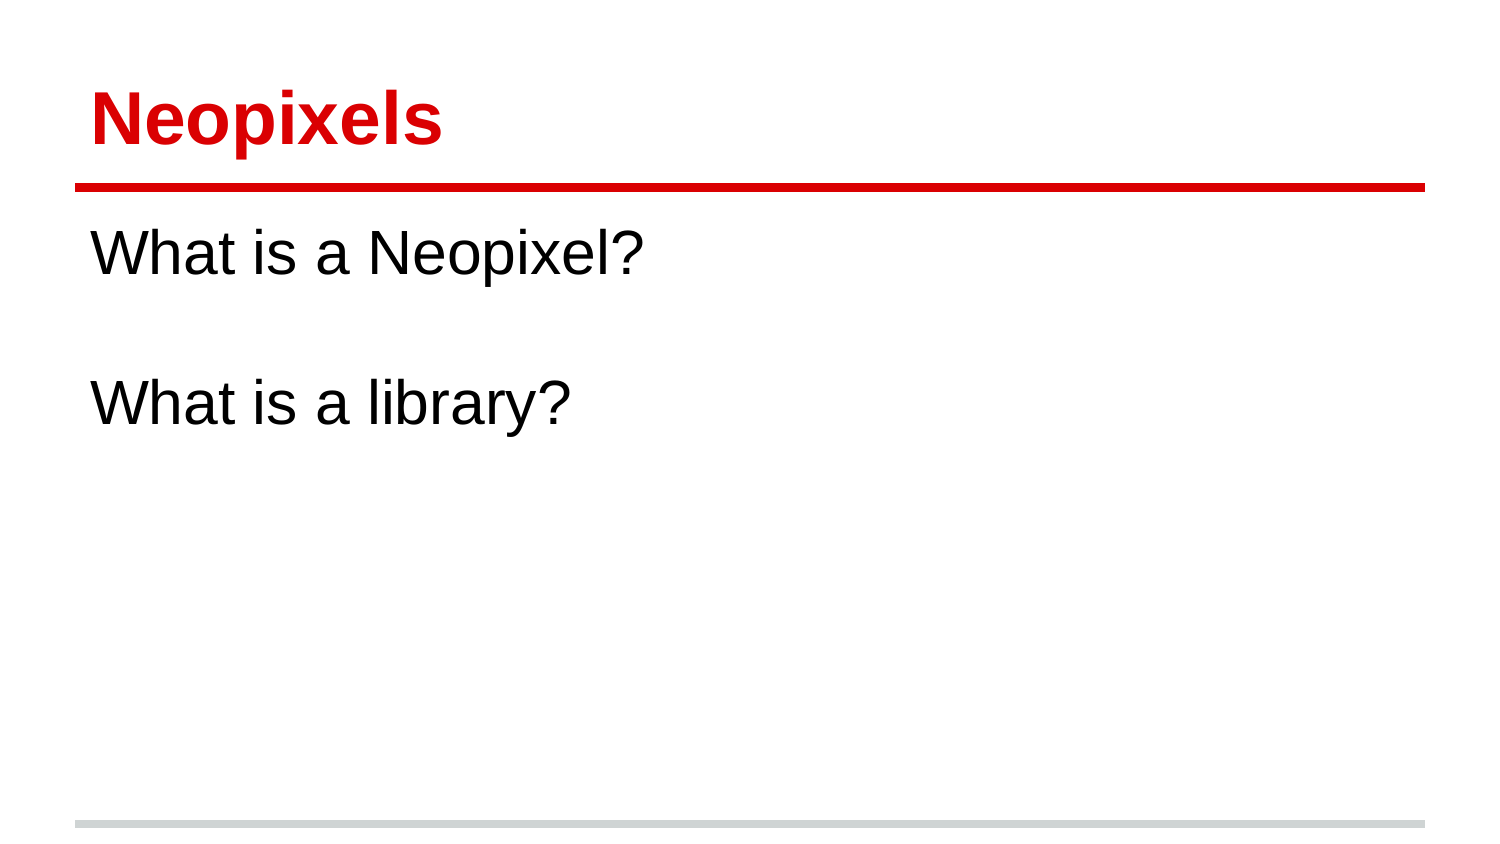

# Neopixels
What is a Neopixel?

What is a library?